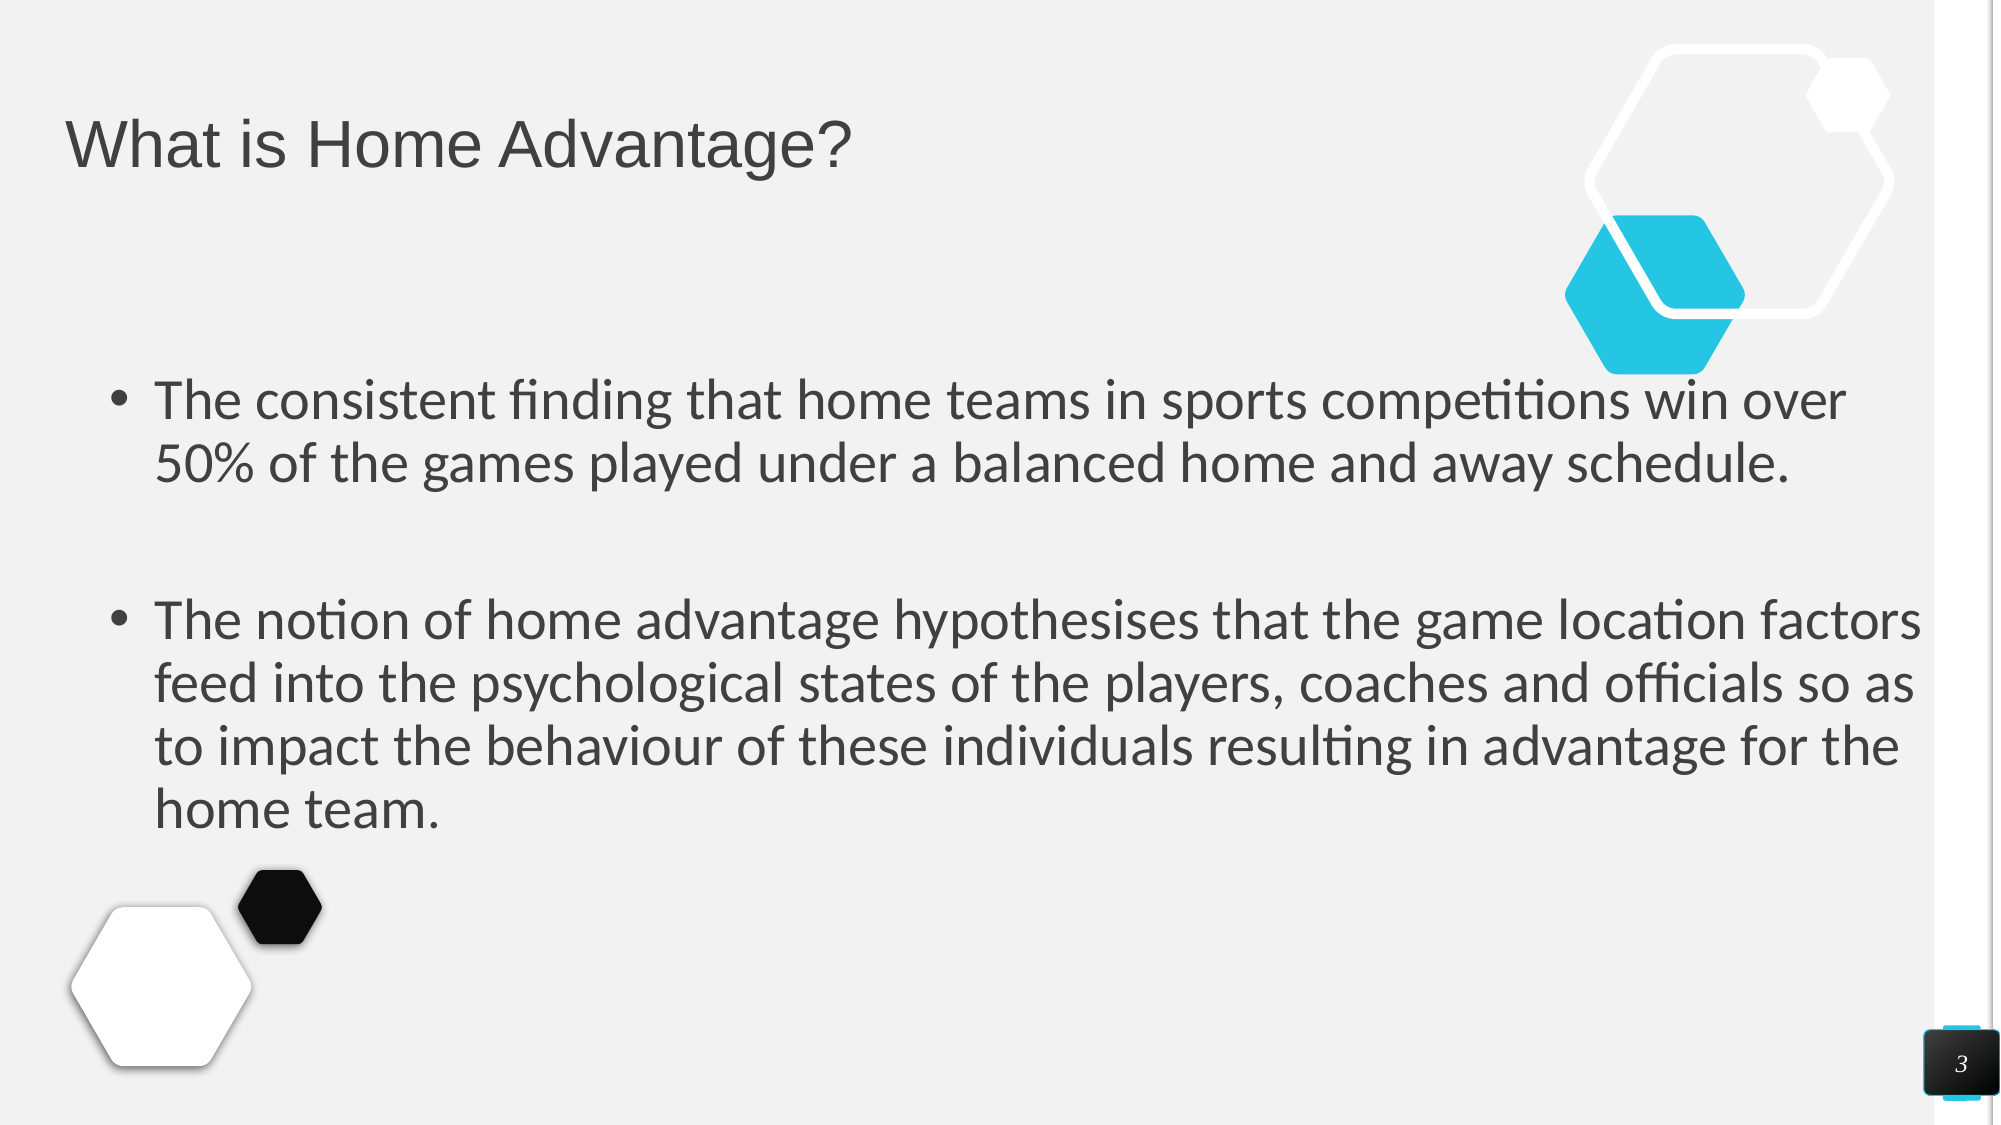

# What is Home Advantage?
The consistent finding that home teams in sports competitions win over 50% of the games played under a balanced home and away schedule.

The notion of home advantage hypothesises that the game location factors feed into the psychological states of the players, coaches and officials so as to impact the behaviour of these individuals resulting in advantage for the home team.
3